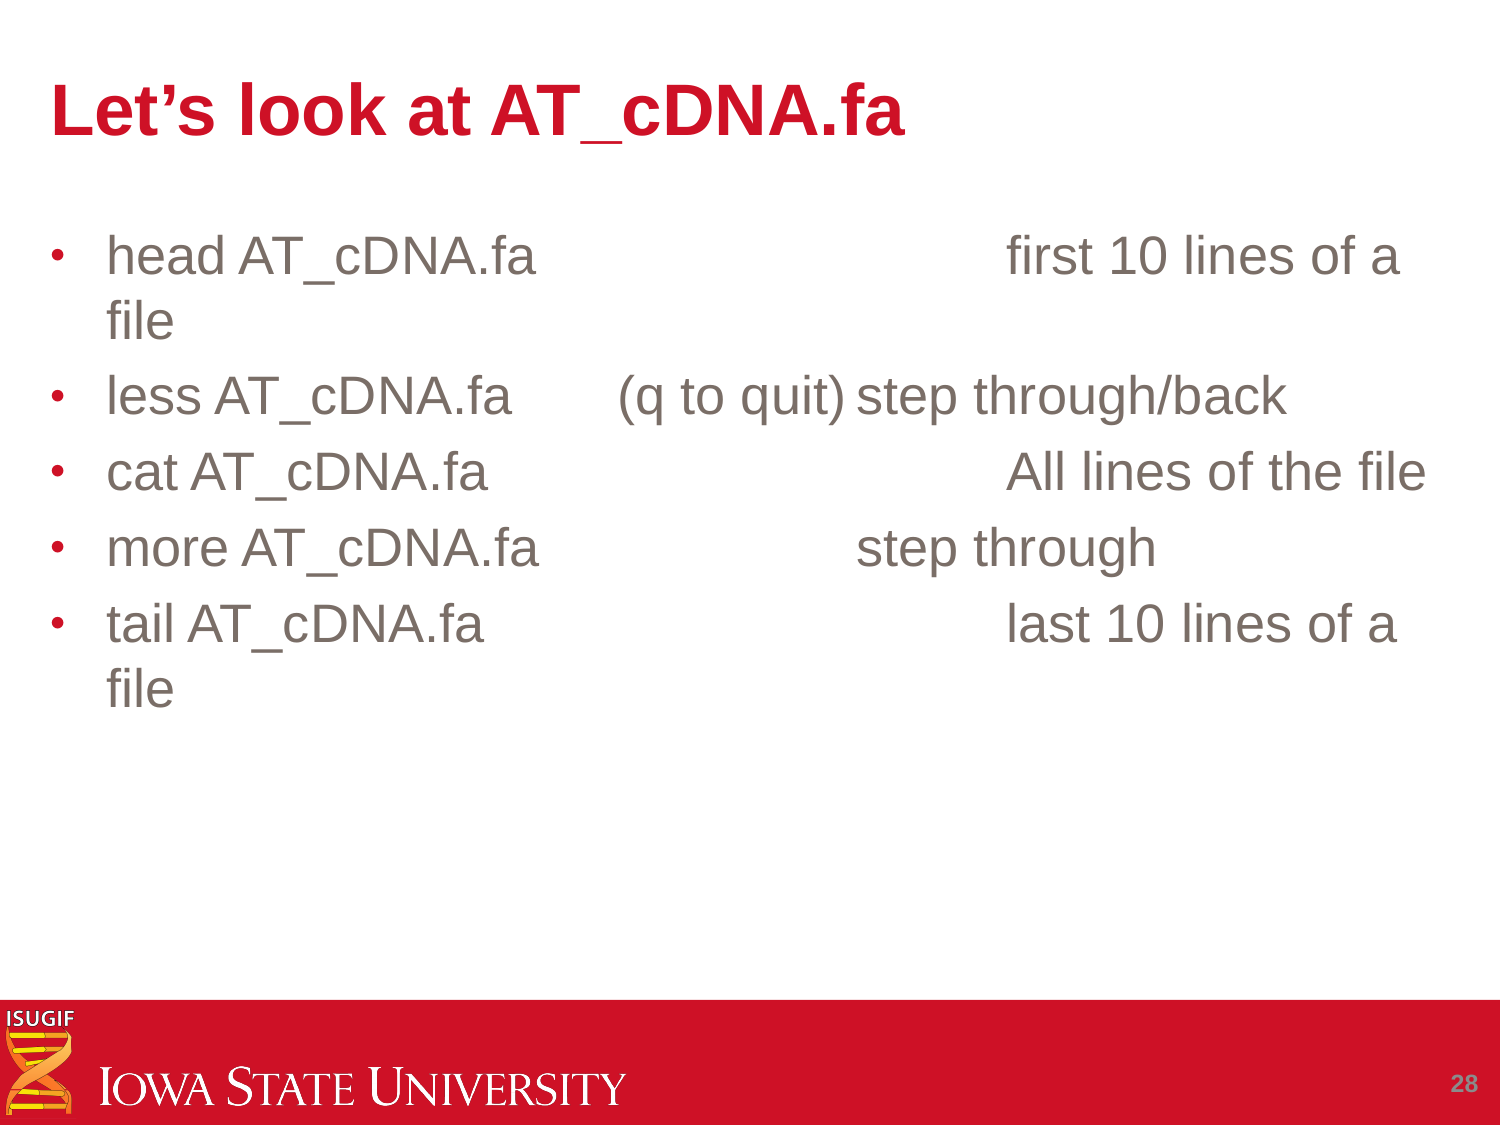

# Let’s look at AT_cDNA.fa
head AT_cDNA.fa   			first 10 lines of a file
less AT_cDNA.fa       (q to quit)	step through/back
cat AT_cDNA.fa				All lines of the file
more AT_cDNA.fa			step through
tail AT_cDNA.fa				last 10 lines of a file